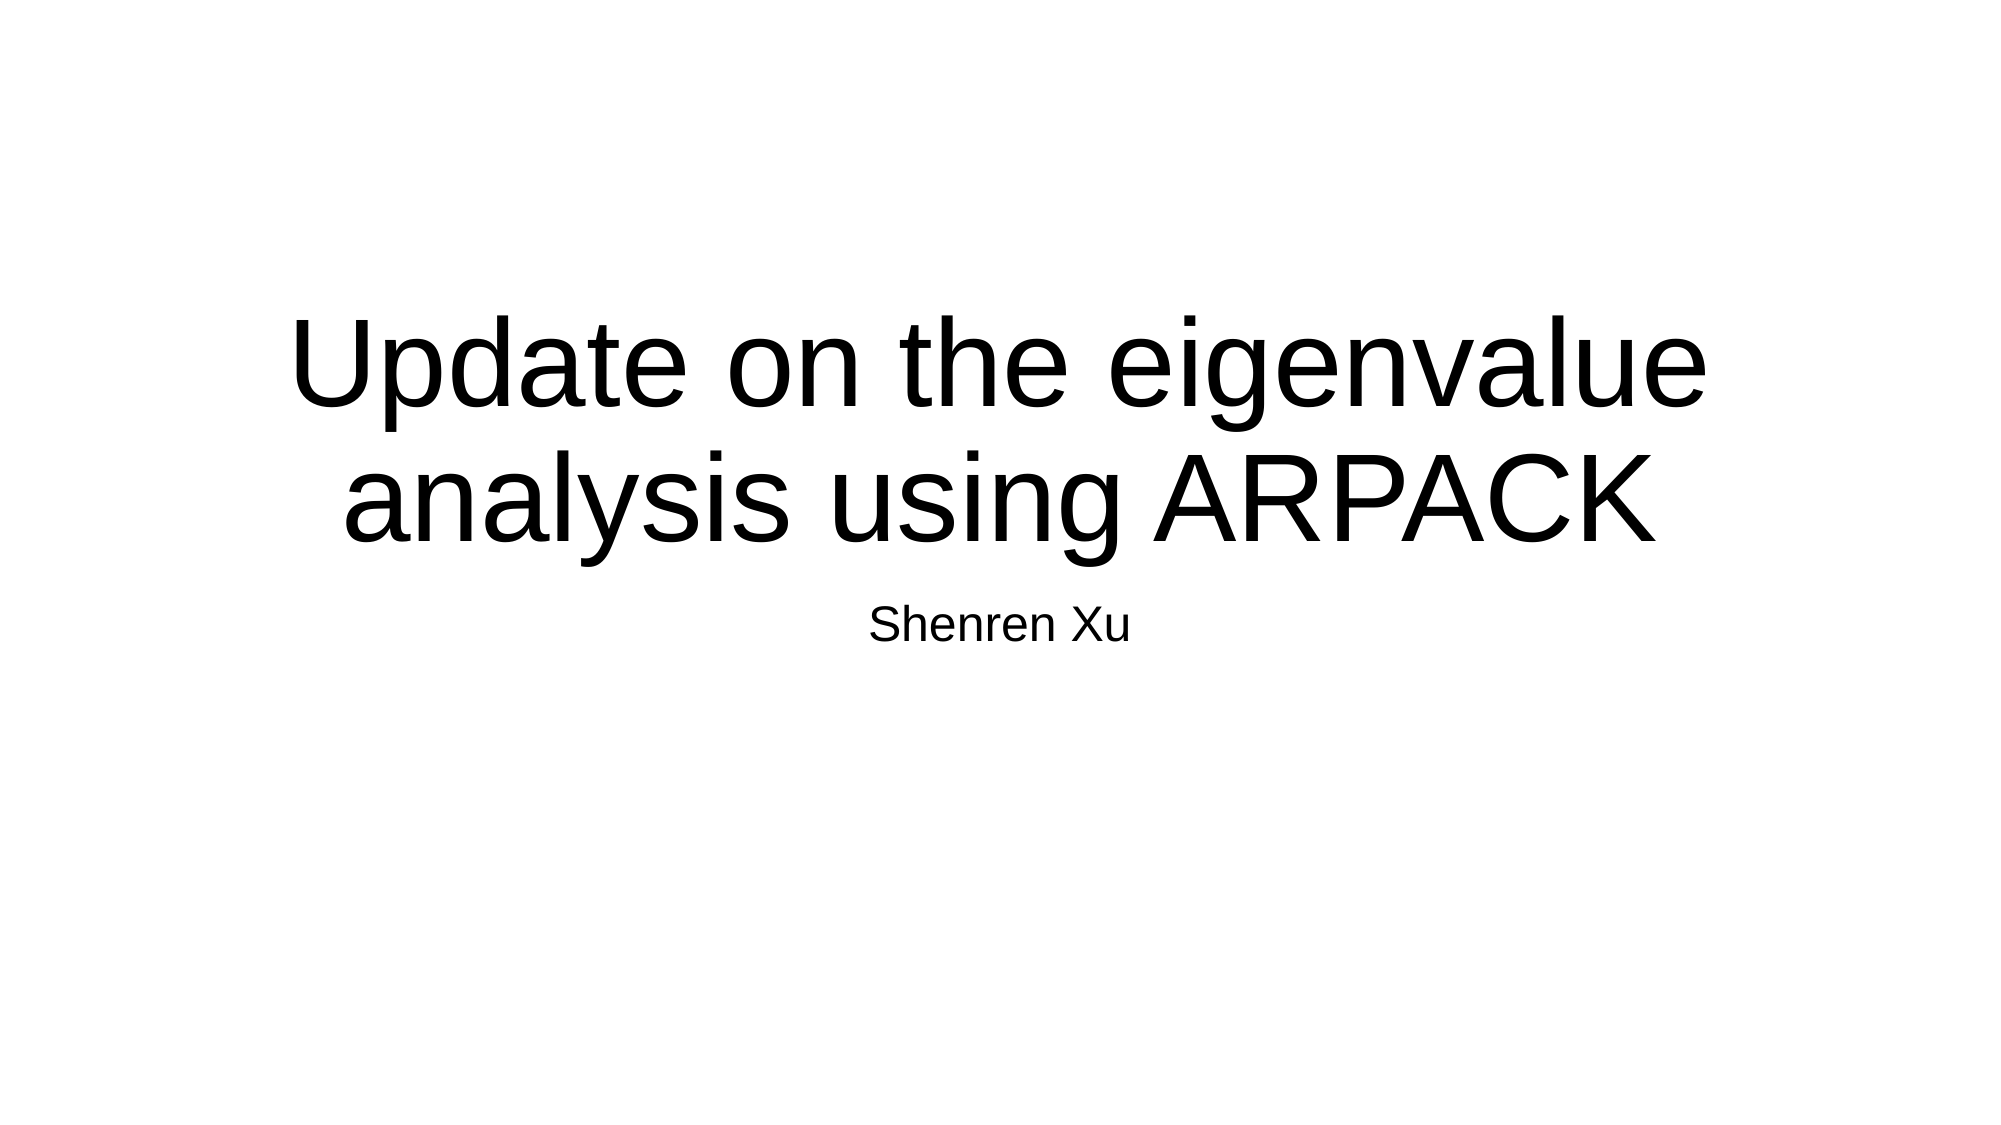

# Update on the eigenvalue analysis using ARPACK
Shenren Xu